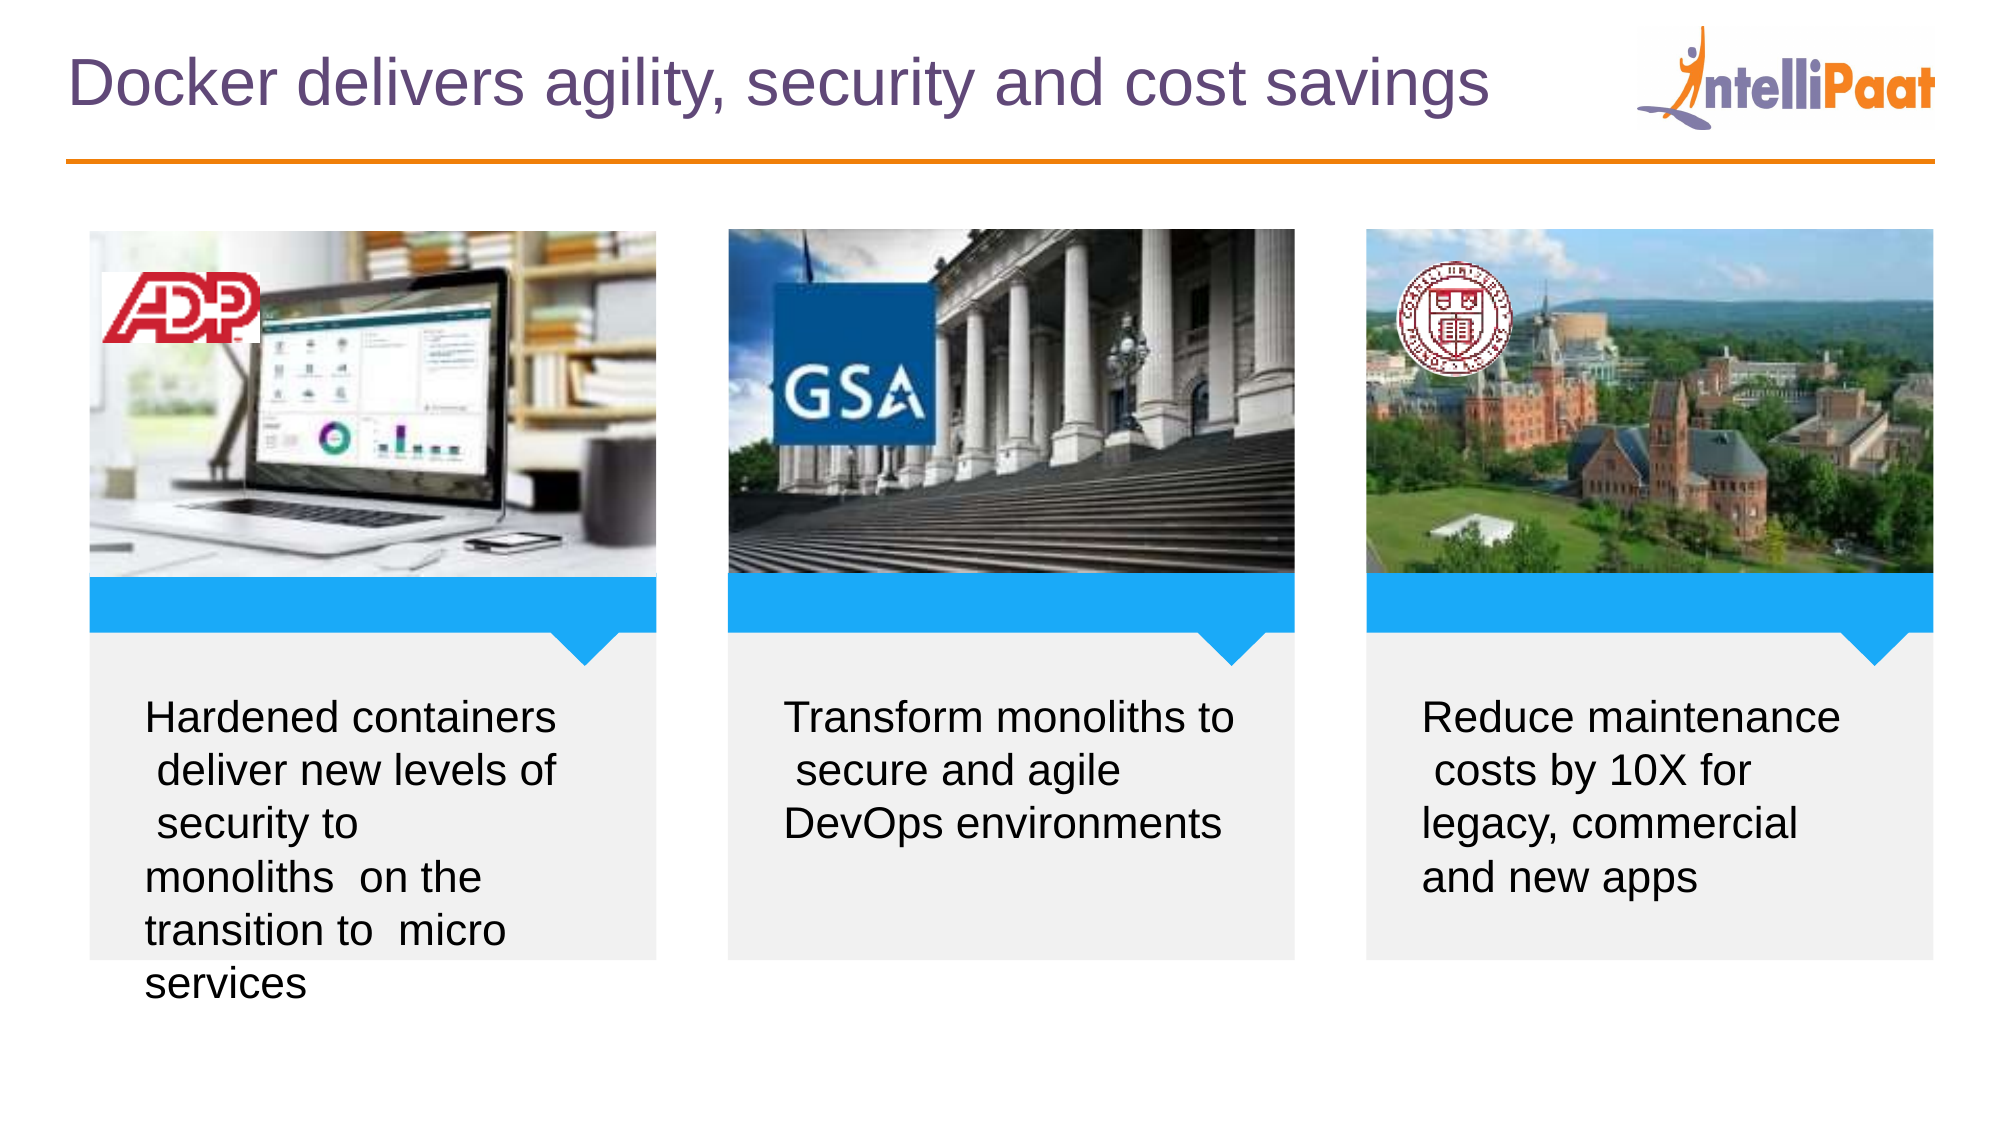

Docker delivers agility, security and cost savings

Hardened containers  deliver new levels of  security to monoliths  on the transition to  micro services

Transform monoliths to  secure and agile  DevOps environments

Reduce maintenance  costs by 10X for  legacy, commercial  and new apps